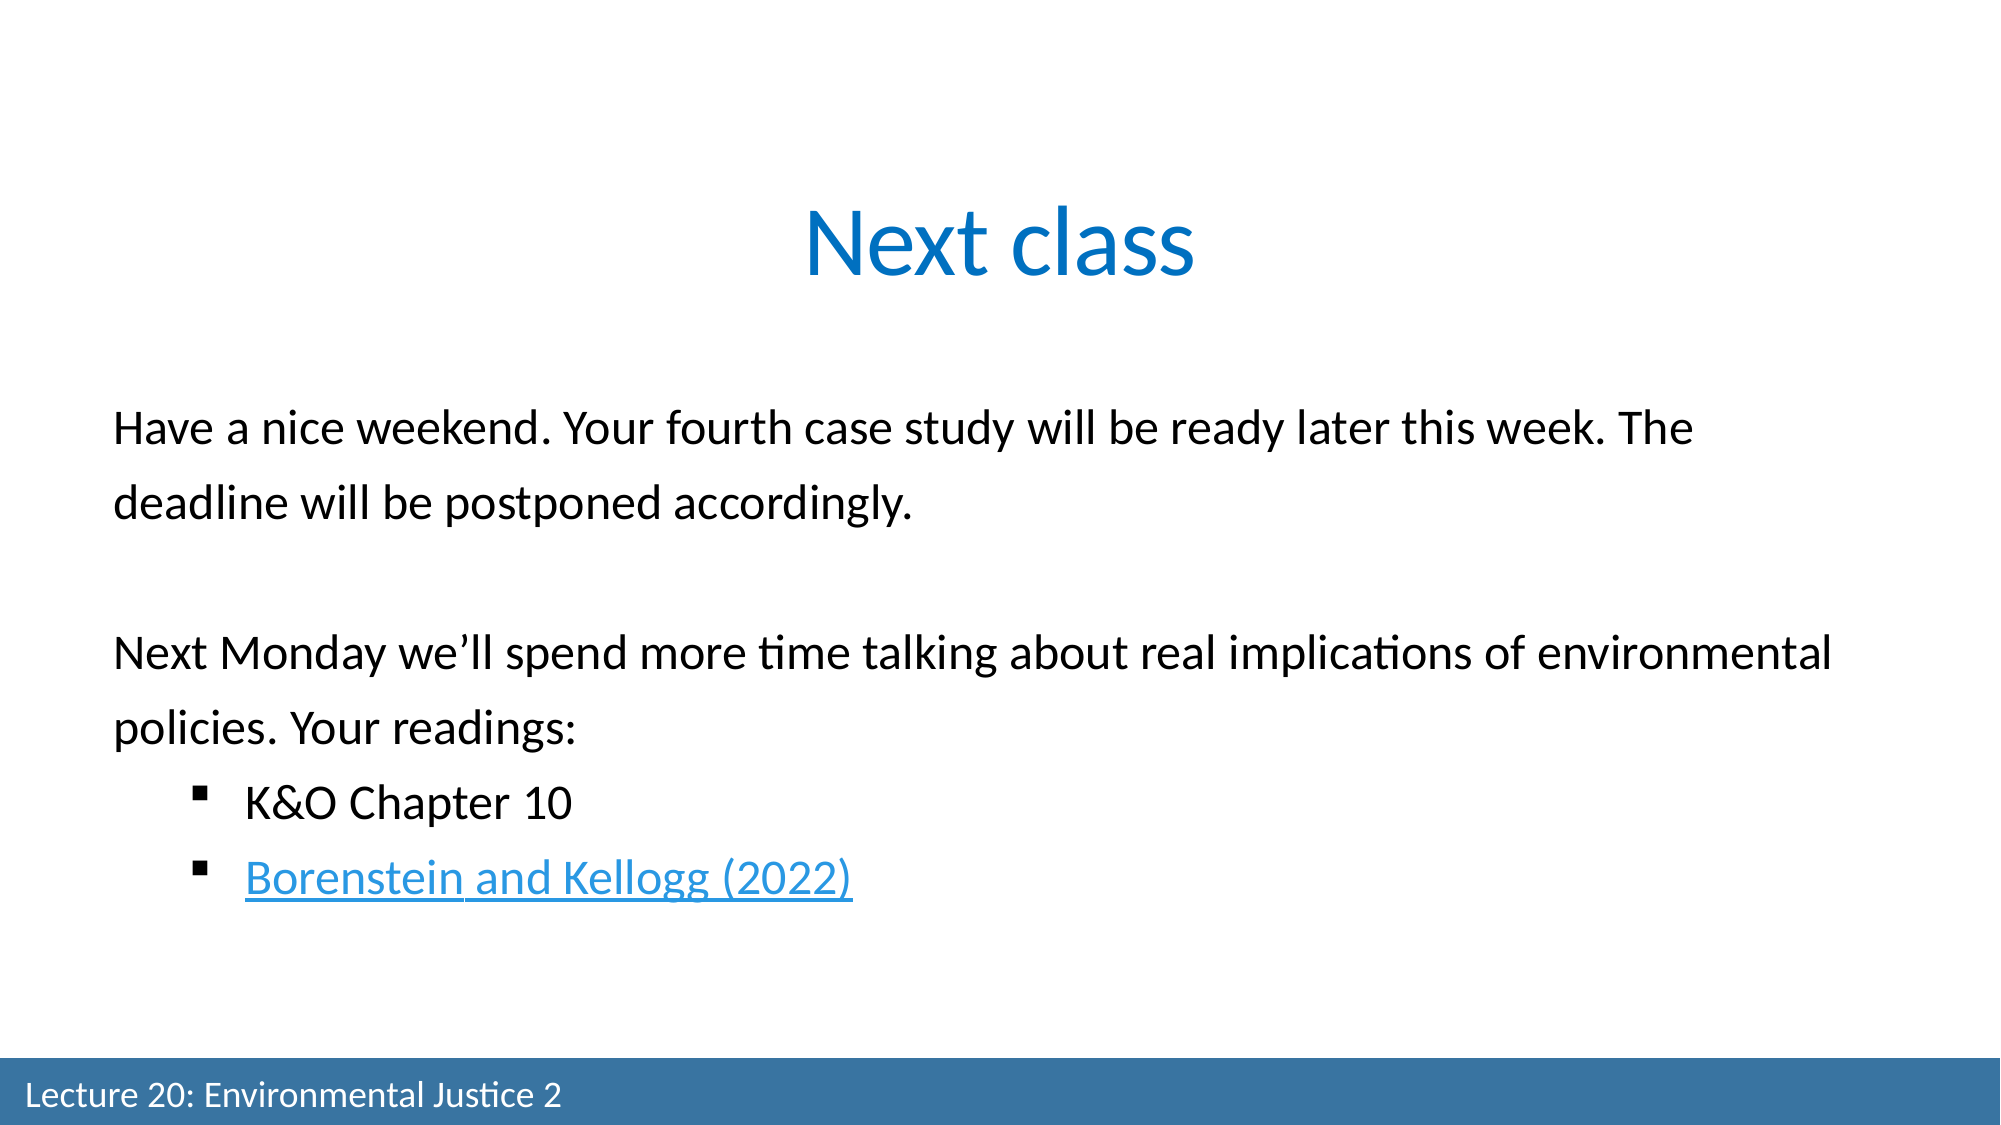

Next class

Have a nice weekend. Your fourth case study will be ready later this week. The deadline will be postponed accordingly.

Next Monday we’ll spend more time talking about real implications of environmental policies. Your readings:
K&O Chapter 10
Borenstein and Kellogg (2022)